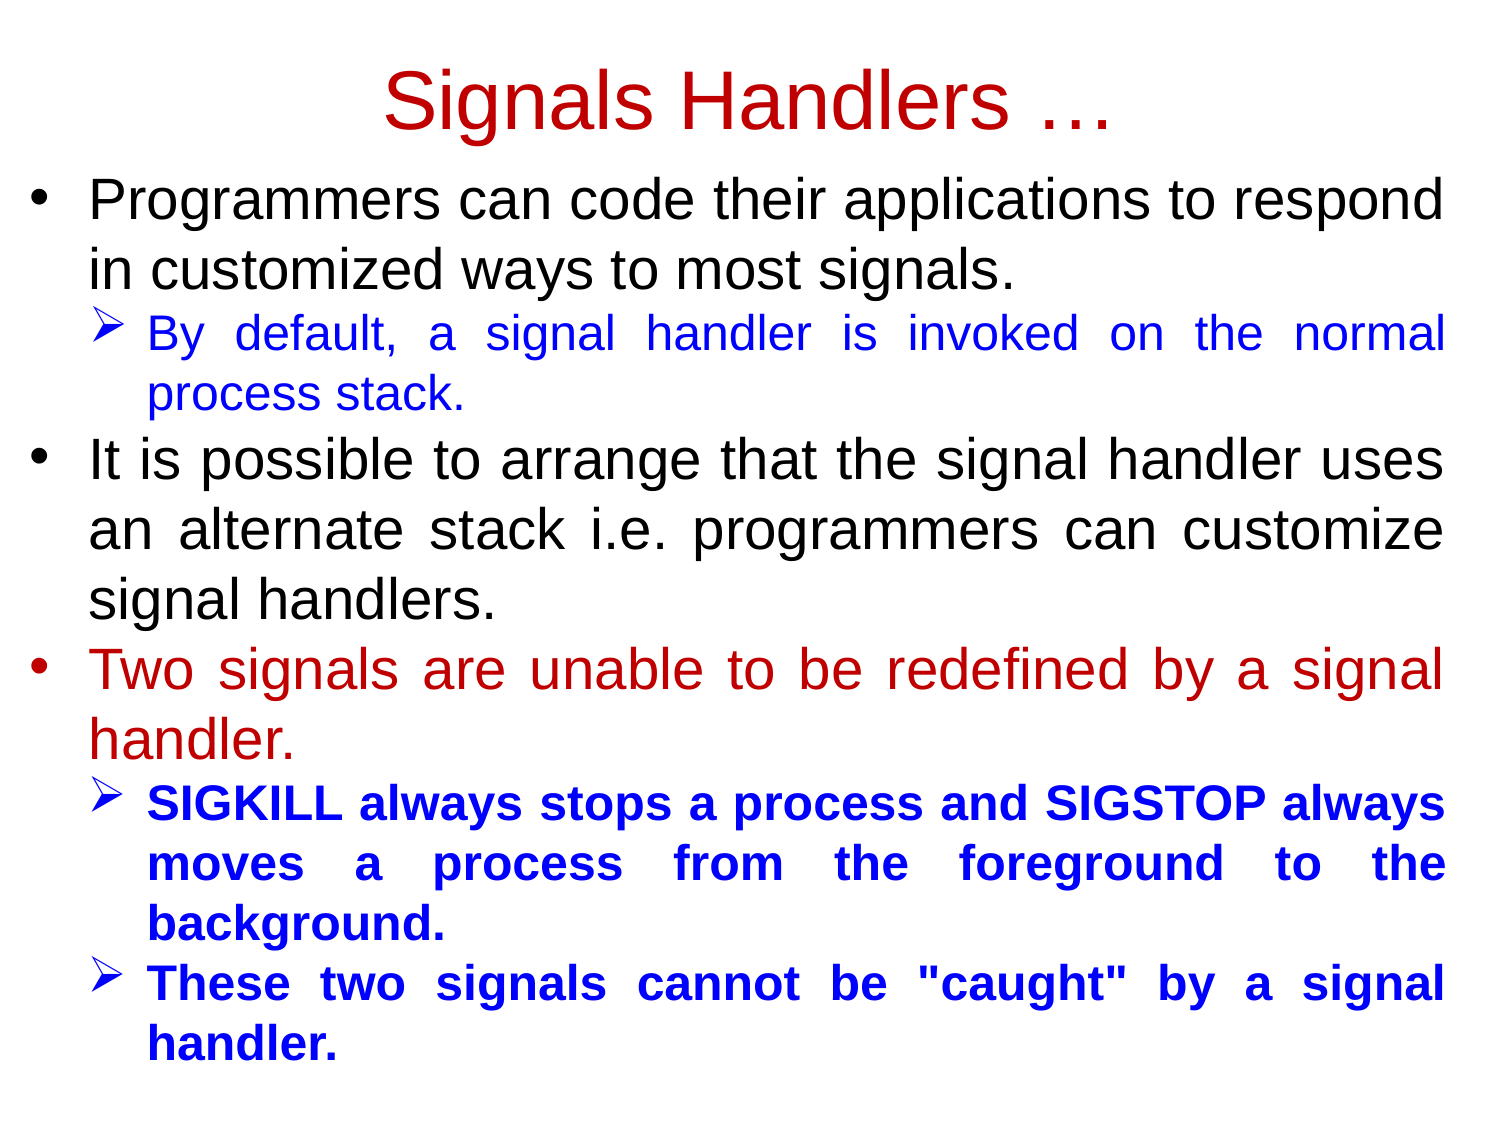

Signals Handlers …

# Programmers can code their applications to respond in customized ways to most signals.
By default, a signal handler is invoked on the normal process stack.
It is possible to arrange that the signal handler uses an alternate stack i.e. programmers can customize signal handlers.
Two signals are unable to be redefined by a signal handler.
SIGKILL always stops a process and SIGSTOP always moves a process from the foreground to the background.
These two signals cannot be "caught" by a signal handler.